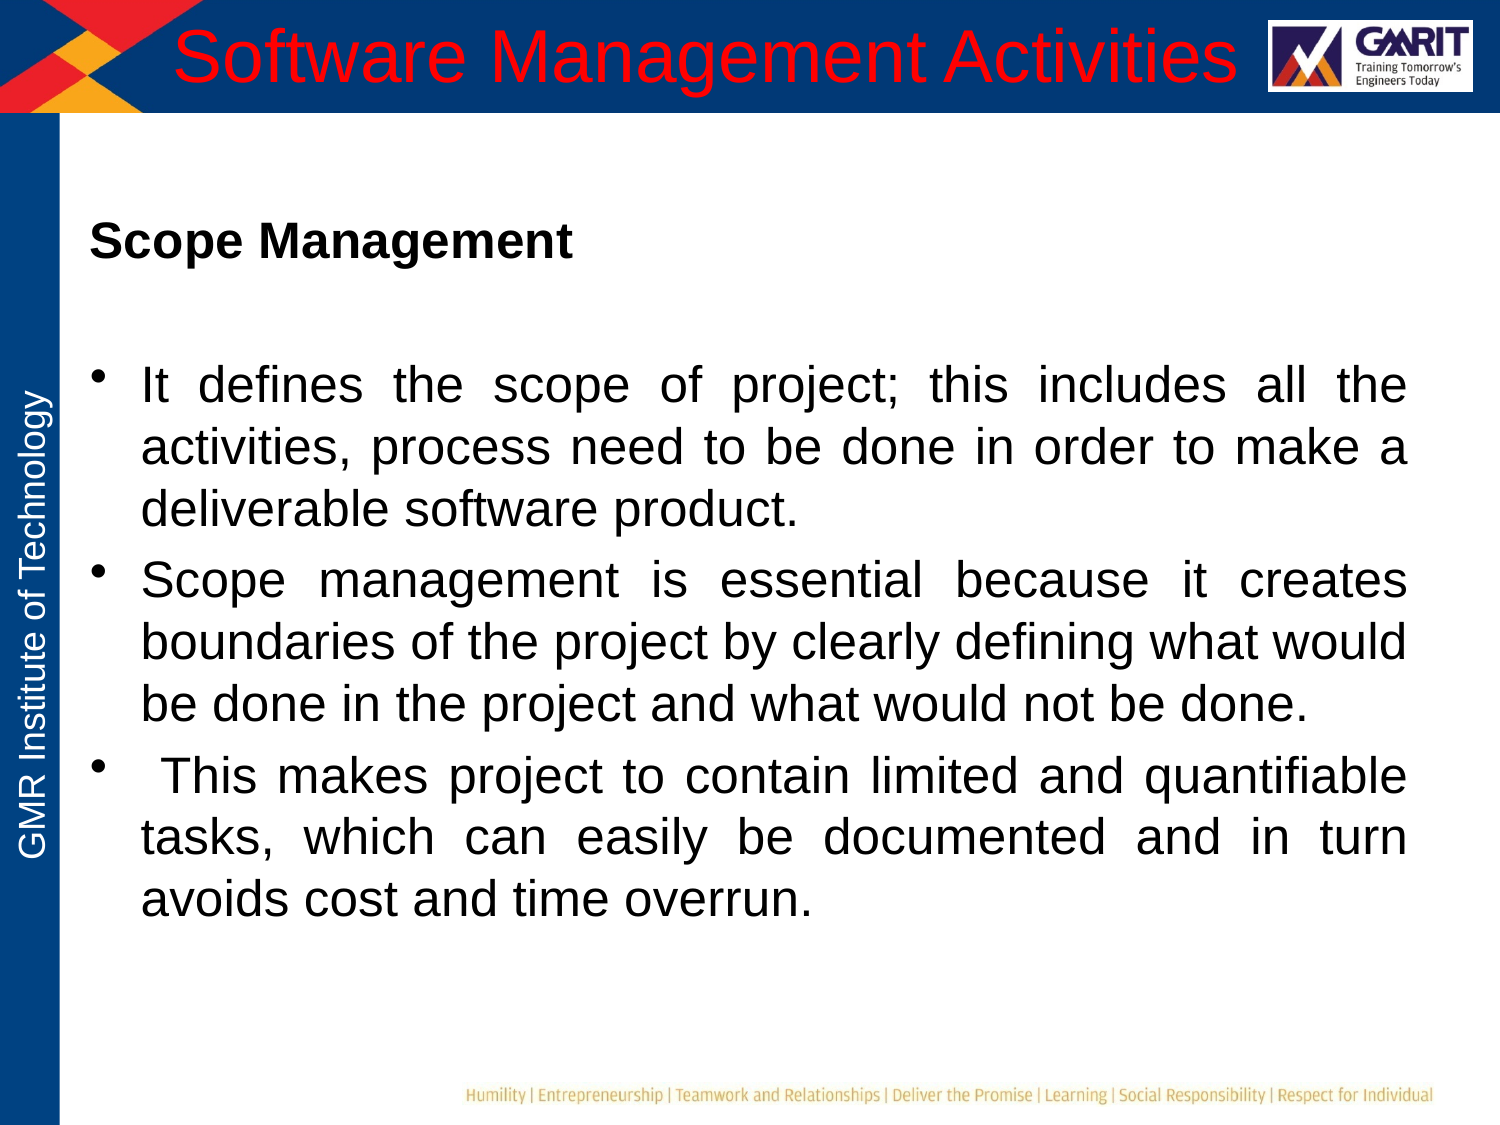

# Software Management Activities
Scope Management

It defines the scope of project; this includes all the activities, process need to be done in order to make a deliverable software product.
Scope management is essential because it creates boundaries of the project by clearly defining what would be done in the project and what would not be done.
 This makes project to contain limited and quantifiable tasks, which can easily be documented and in turn avoids cost and time overrun.